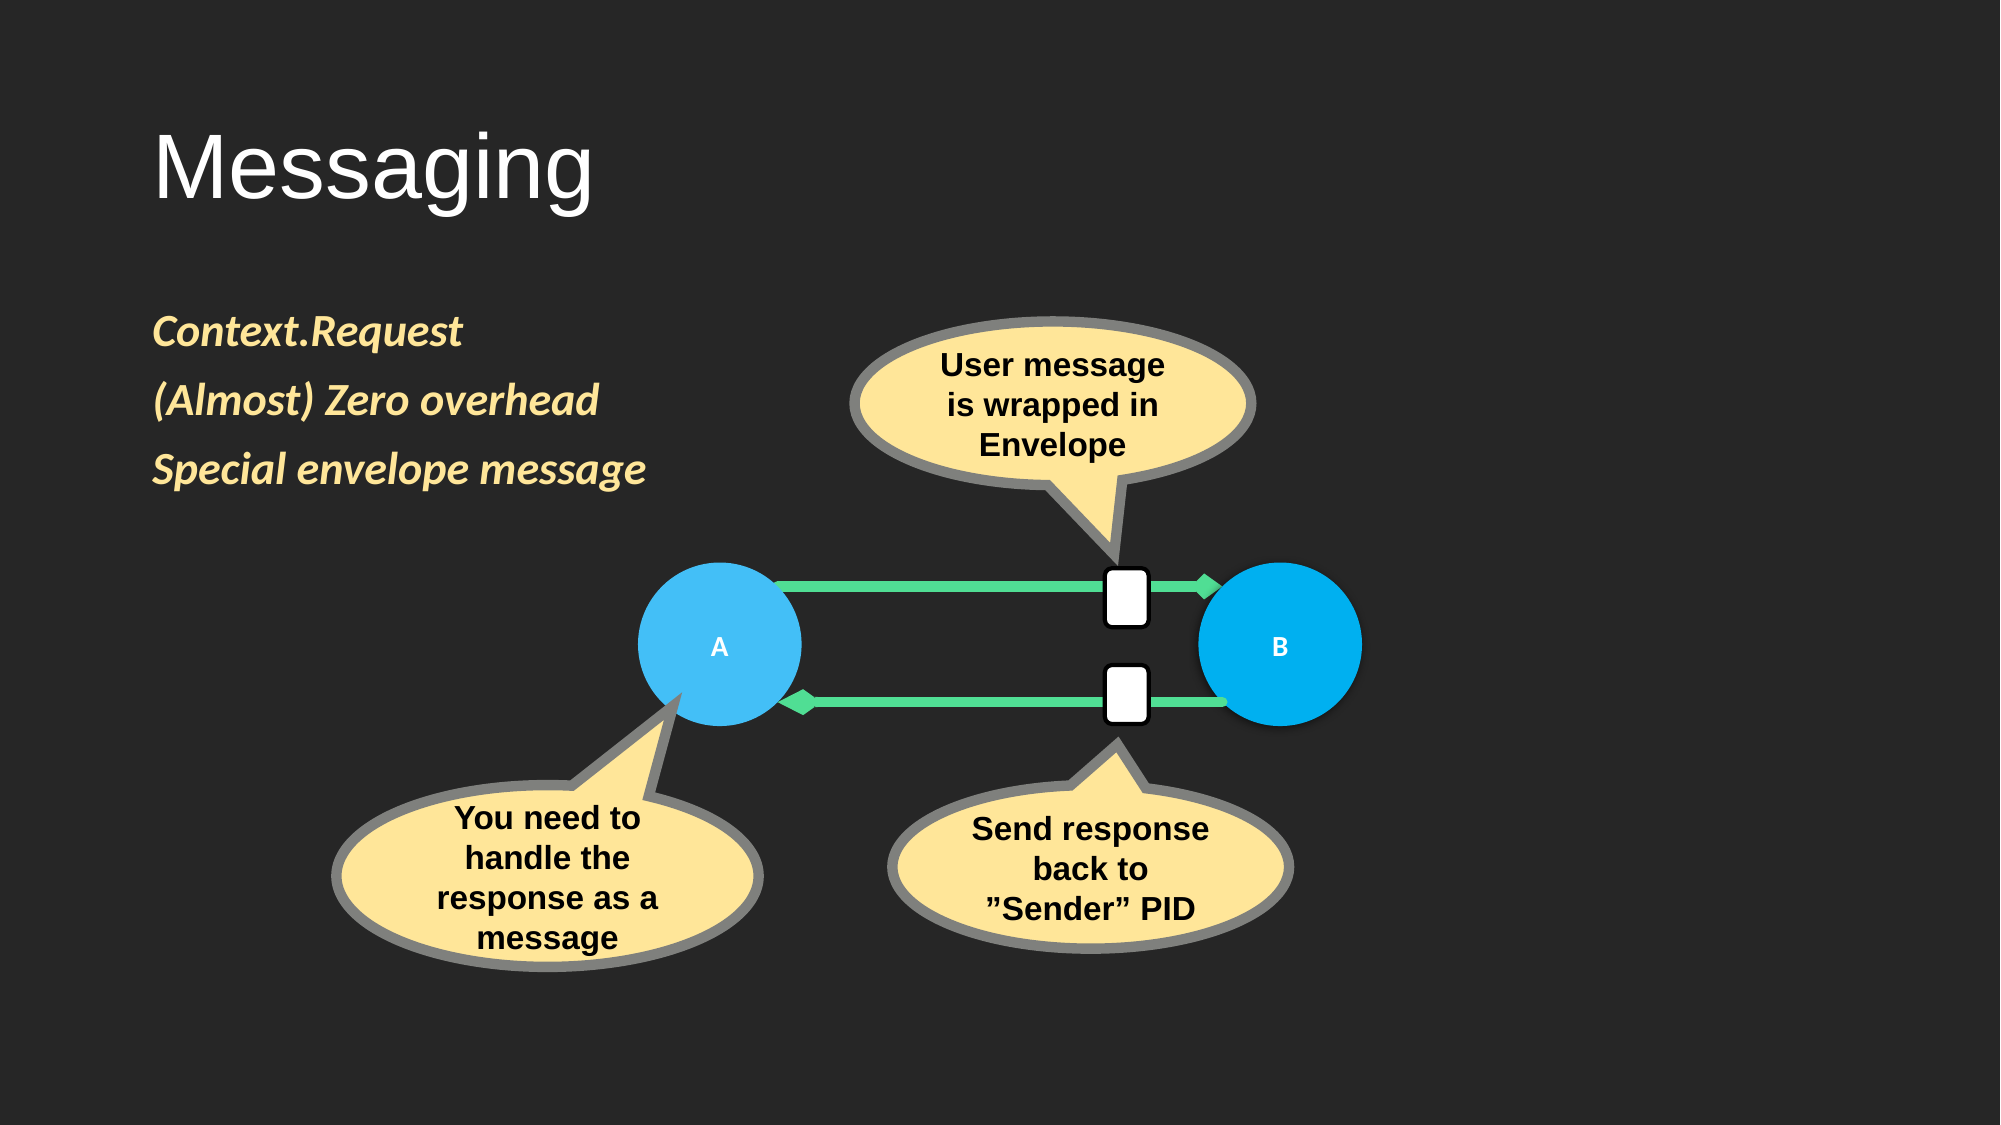

# Messaging
Context.Request
(Almost) Zero overhead
Special envelope message
User message is wrapped in Envelope
A
B

You need to handle the response as a message
Send response back to ”Sender” PID